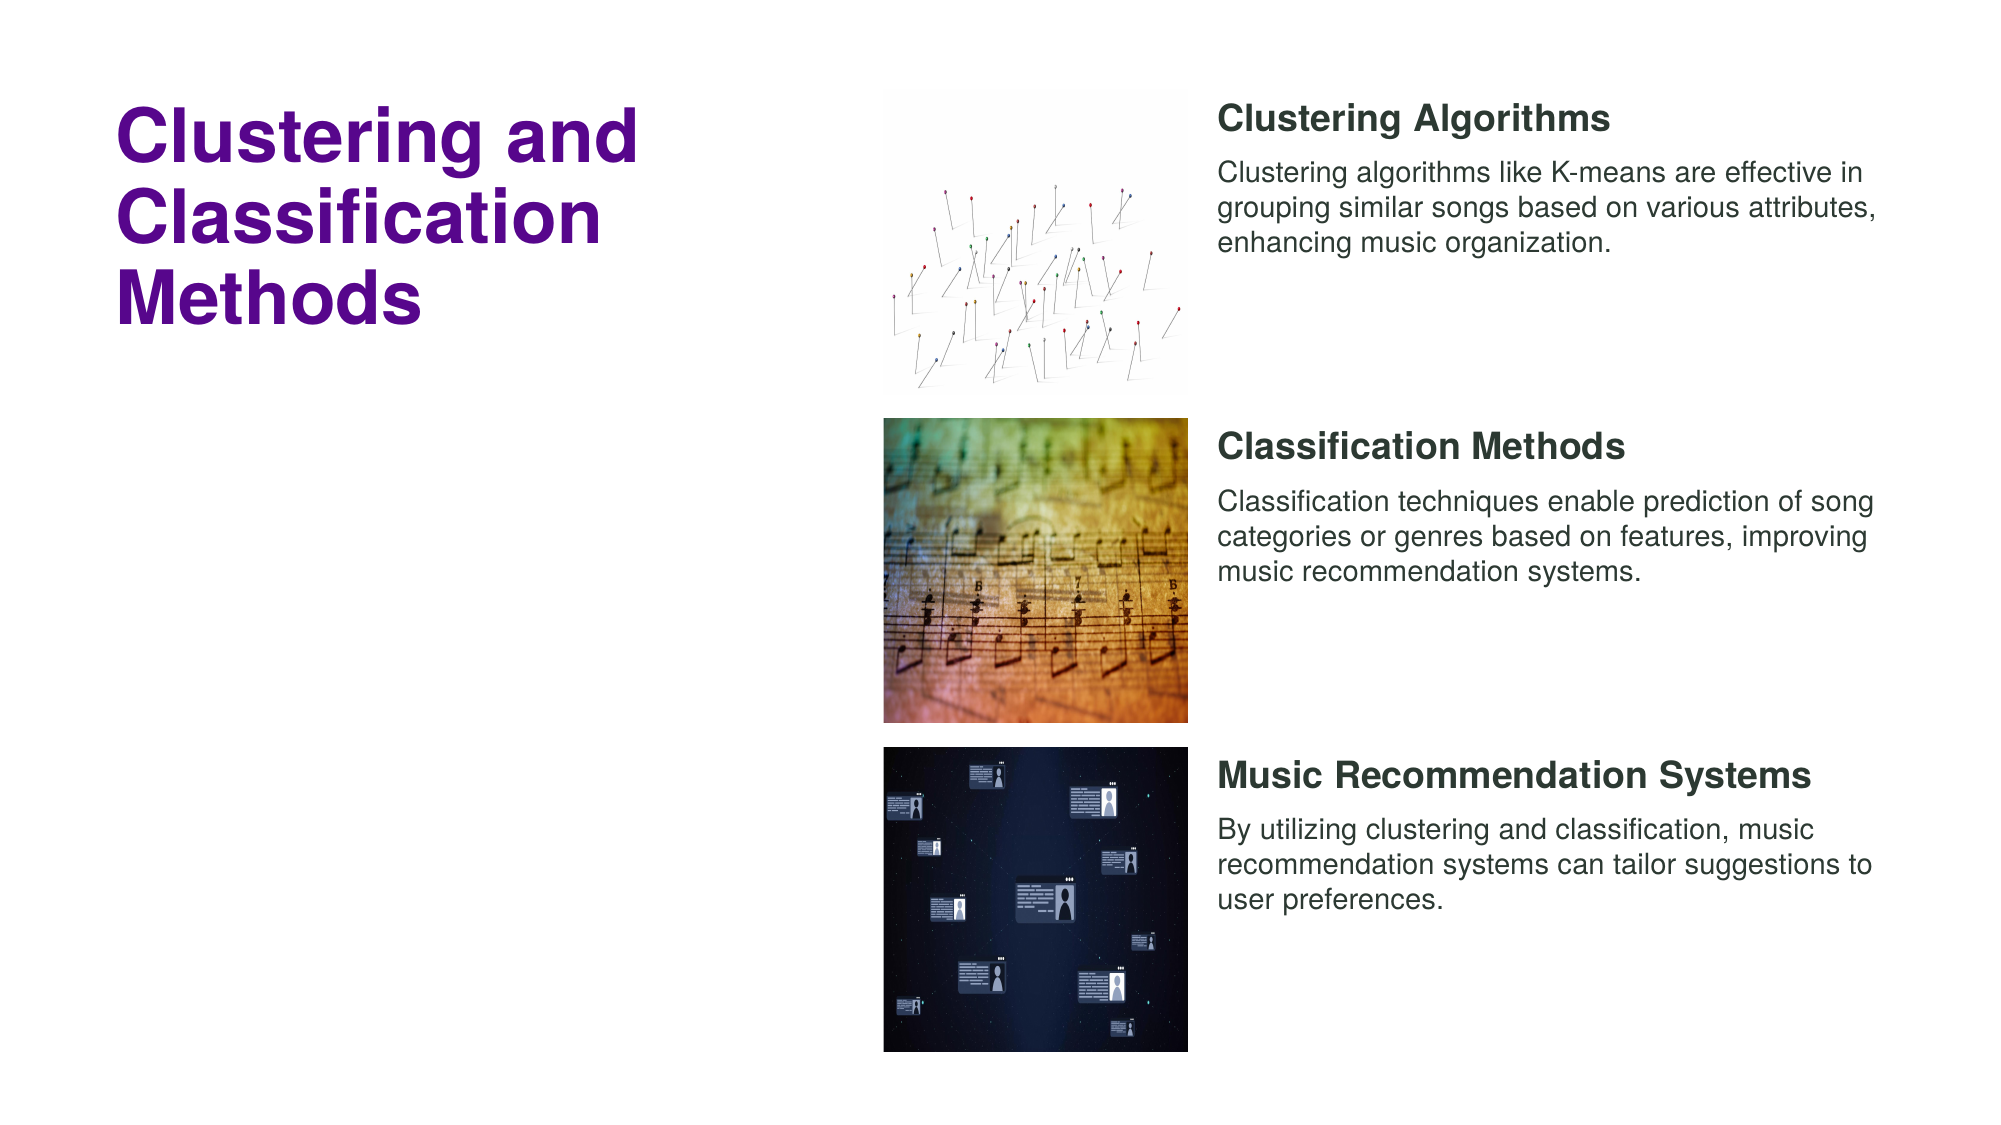

# Clustering and Classification Methods
Clustering Algorithms
Clustering algorithms like K-means are effective in grouping similar songs based on various attributes, enhancing music organization.
Classification Methods
Classification techniques enable prediction of song categories or genres based on features, improving music recommendation systems.
Music Recommendation Systems
By utilizing clustering and classification, music recommendation systems can tailor suggestions to user preferences.